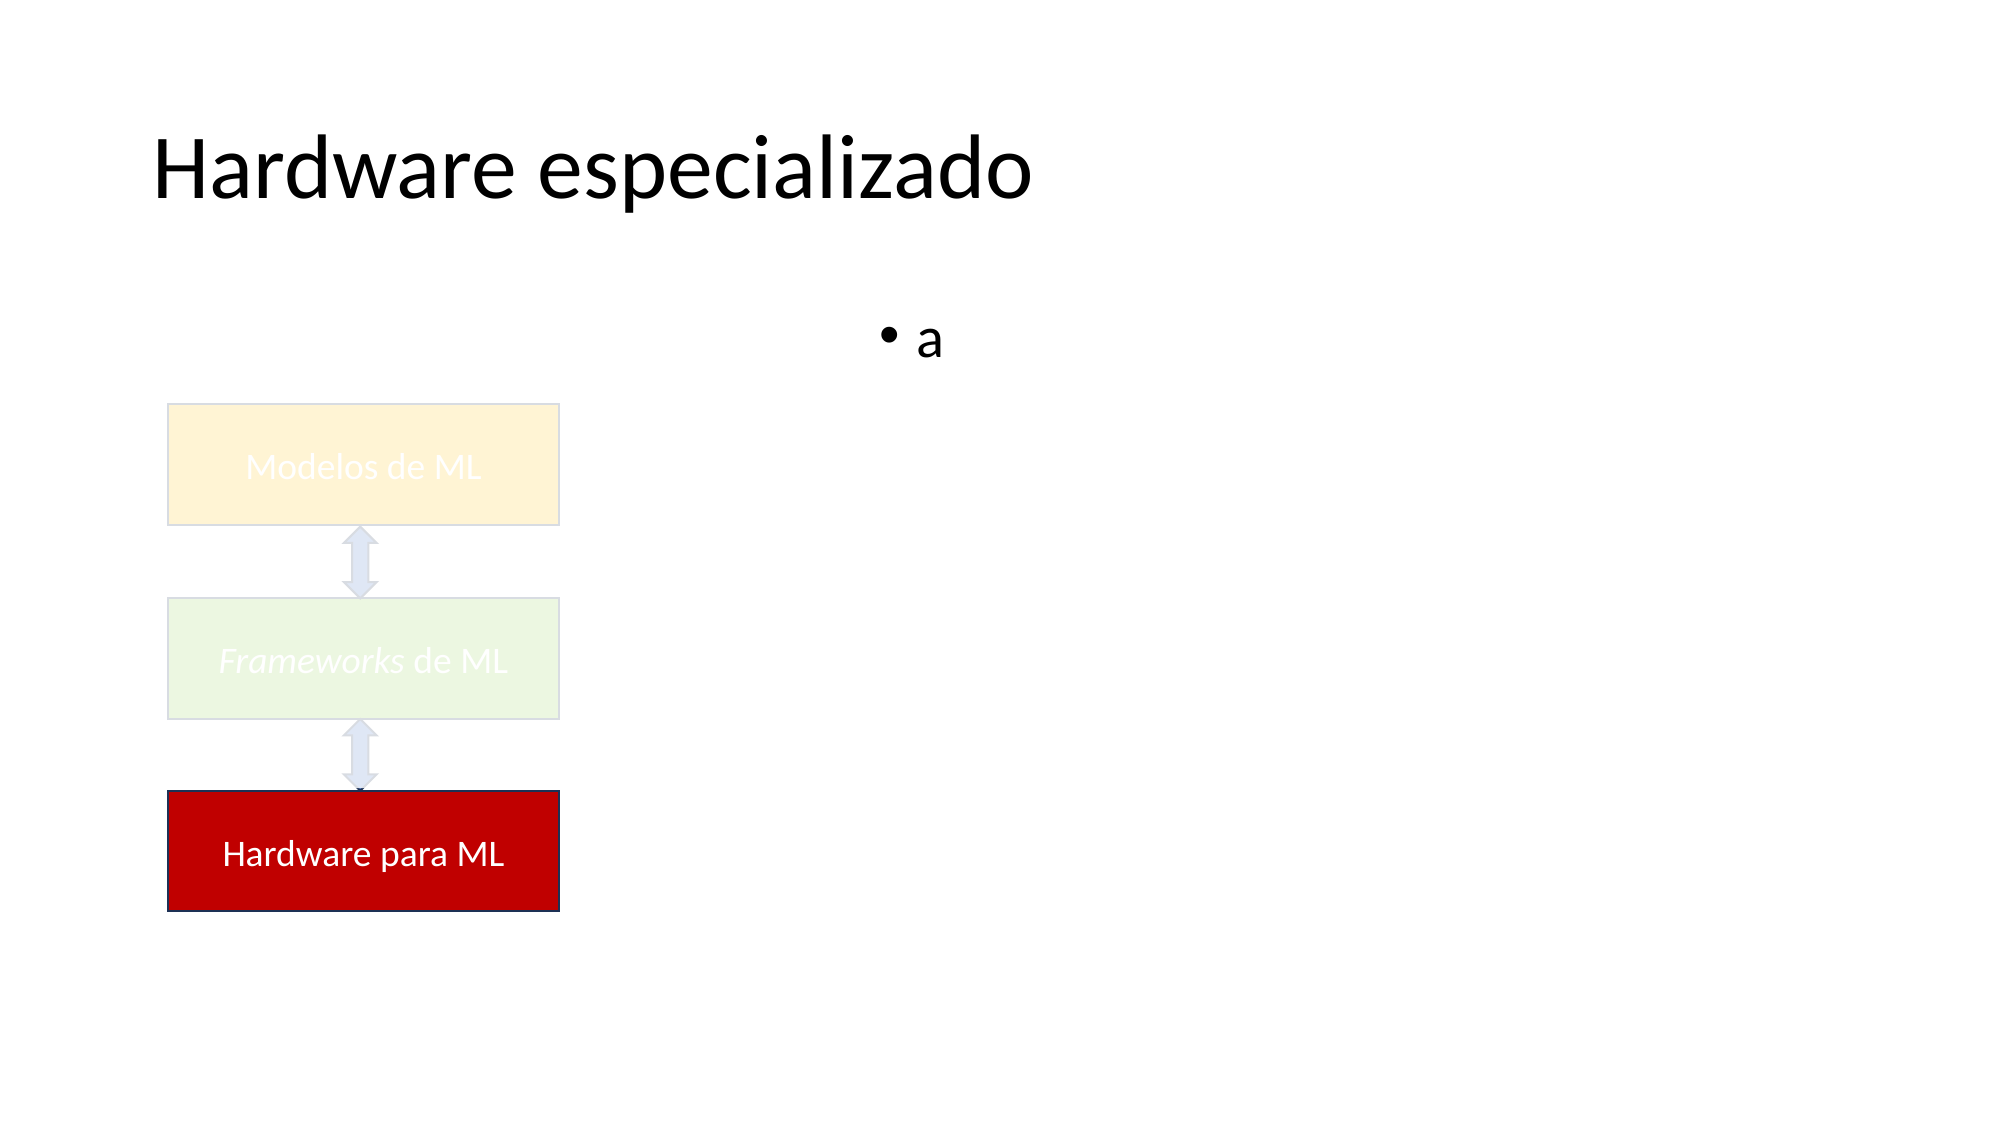

# Hardware especializado
a

Modelos de ML

Frameworks de ML

Hardware para ML